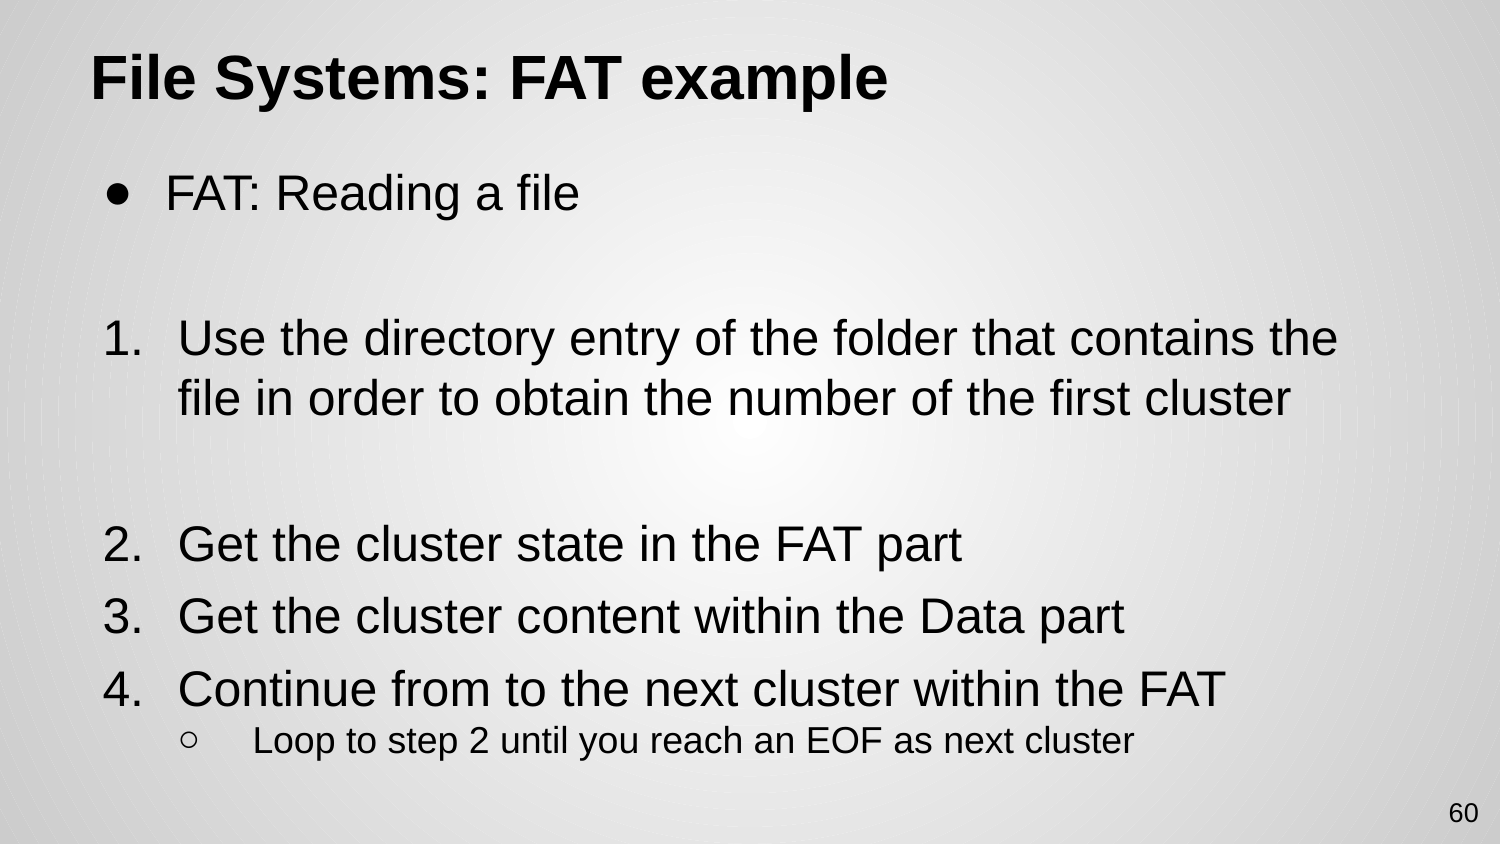

# File Systems: FAT example
FAT: Reading a file

Use the directory entry of the folder that contains the file in order to obtain the number of the first cluster

Get the cluster state in the FAT part
Get the cluster content within the Data part
Continue from to the next cluster within the FAT
Loop to step 2 until you reach an EOF as next cluster
60